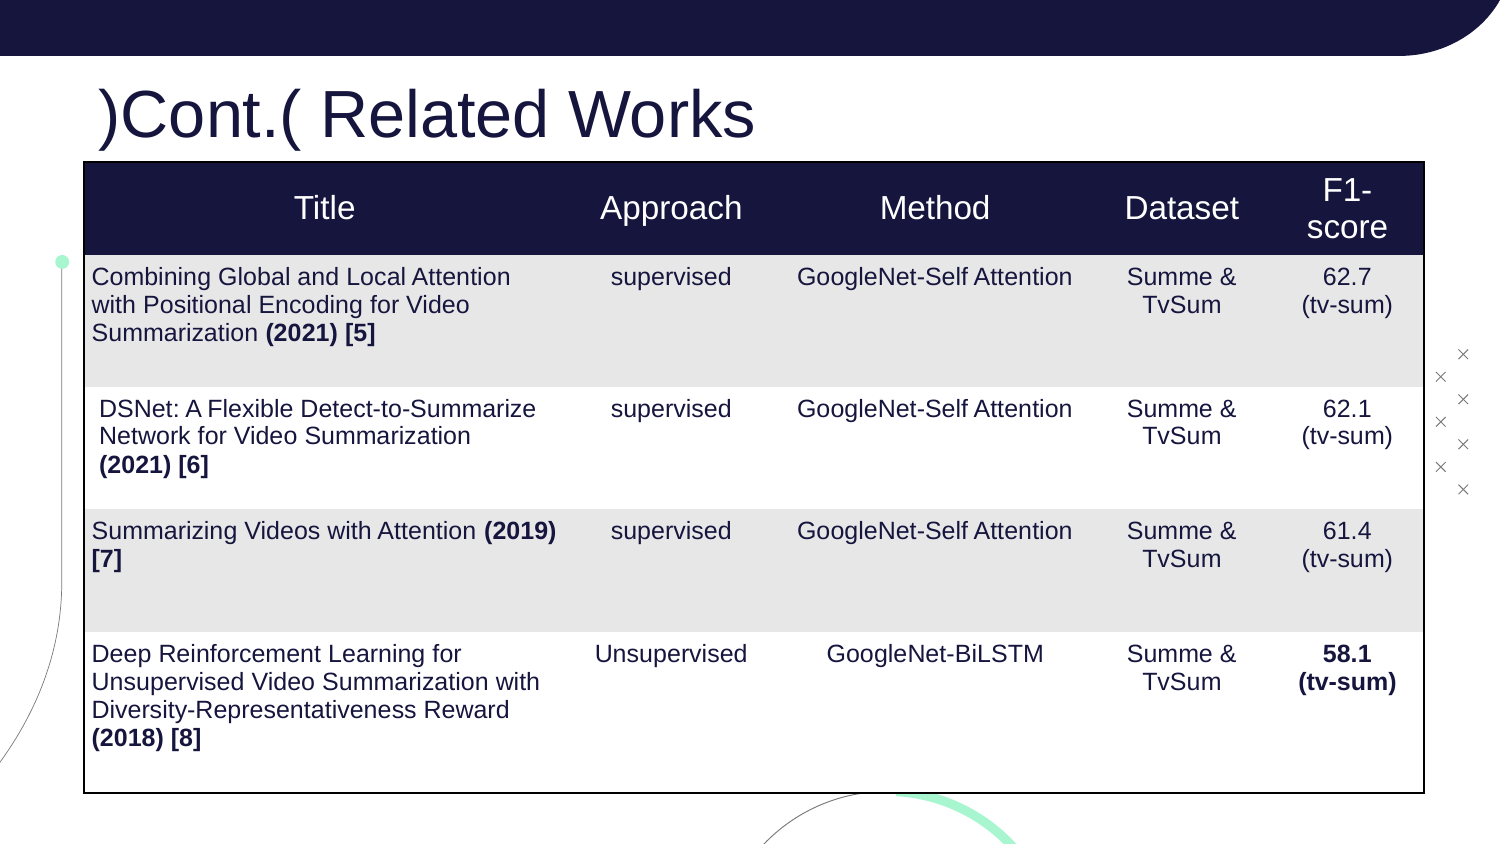

)Cont.( Related Works
| Title | Approach | Method | Dataset | F1-score |
| --- | --- | --- | --- | --- |
| Combining Global and Local Attention with Positional Encoding for Video Summarization (2021) [5] | supervised | GoogleNet-Self Attention | Summe & TvSum | 62.7 (tv-sum) |
| DSNet: A Flexible Detect-to-Summarize Network for Video Summarization (2021) [6] | supervised | GoogleNet-Self Attention | Summe & TvSum | 62.1 (tv-sum) |
| Summarizing Videos with Attention (2019) [7] | supervised | GoogleNet-Self Attention | Summe & TvSum | 61.4 (tv-sum) |
| Deep Reinforcement Learning for Unsupervised Video Summarization with Diversity-Representativeness Reward (2018) [8] | Unsupervised | GoogleNet-BiLSTM | Summe & TvSum | 58.1 (tv-sum) |